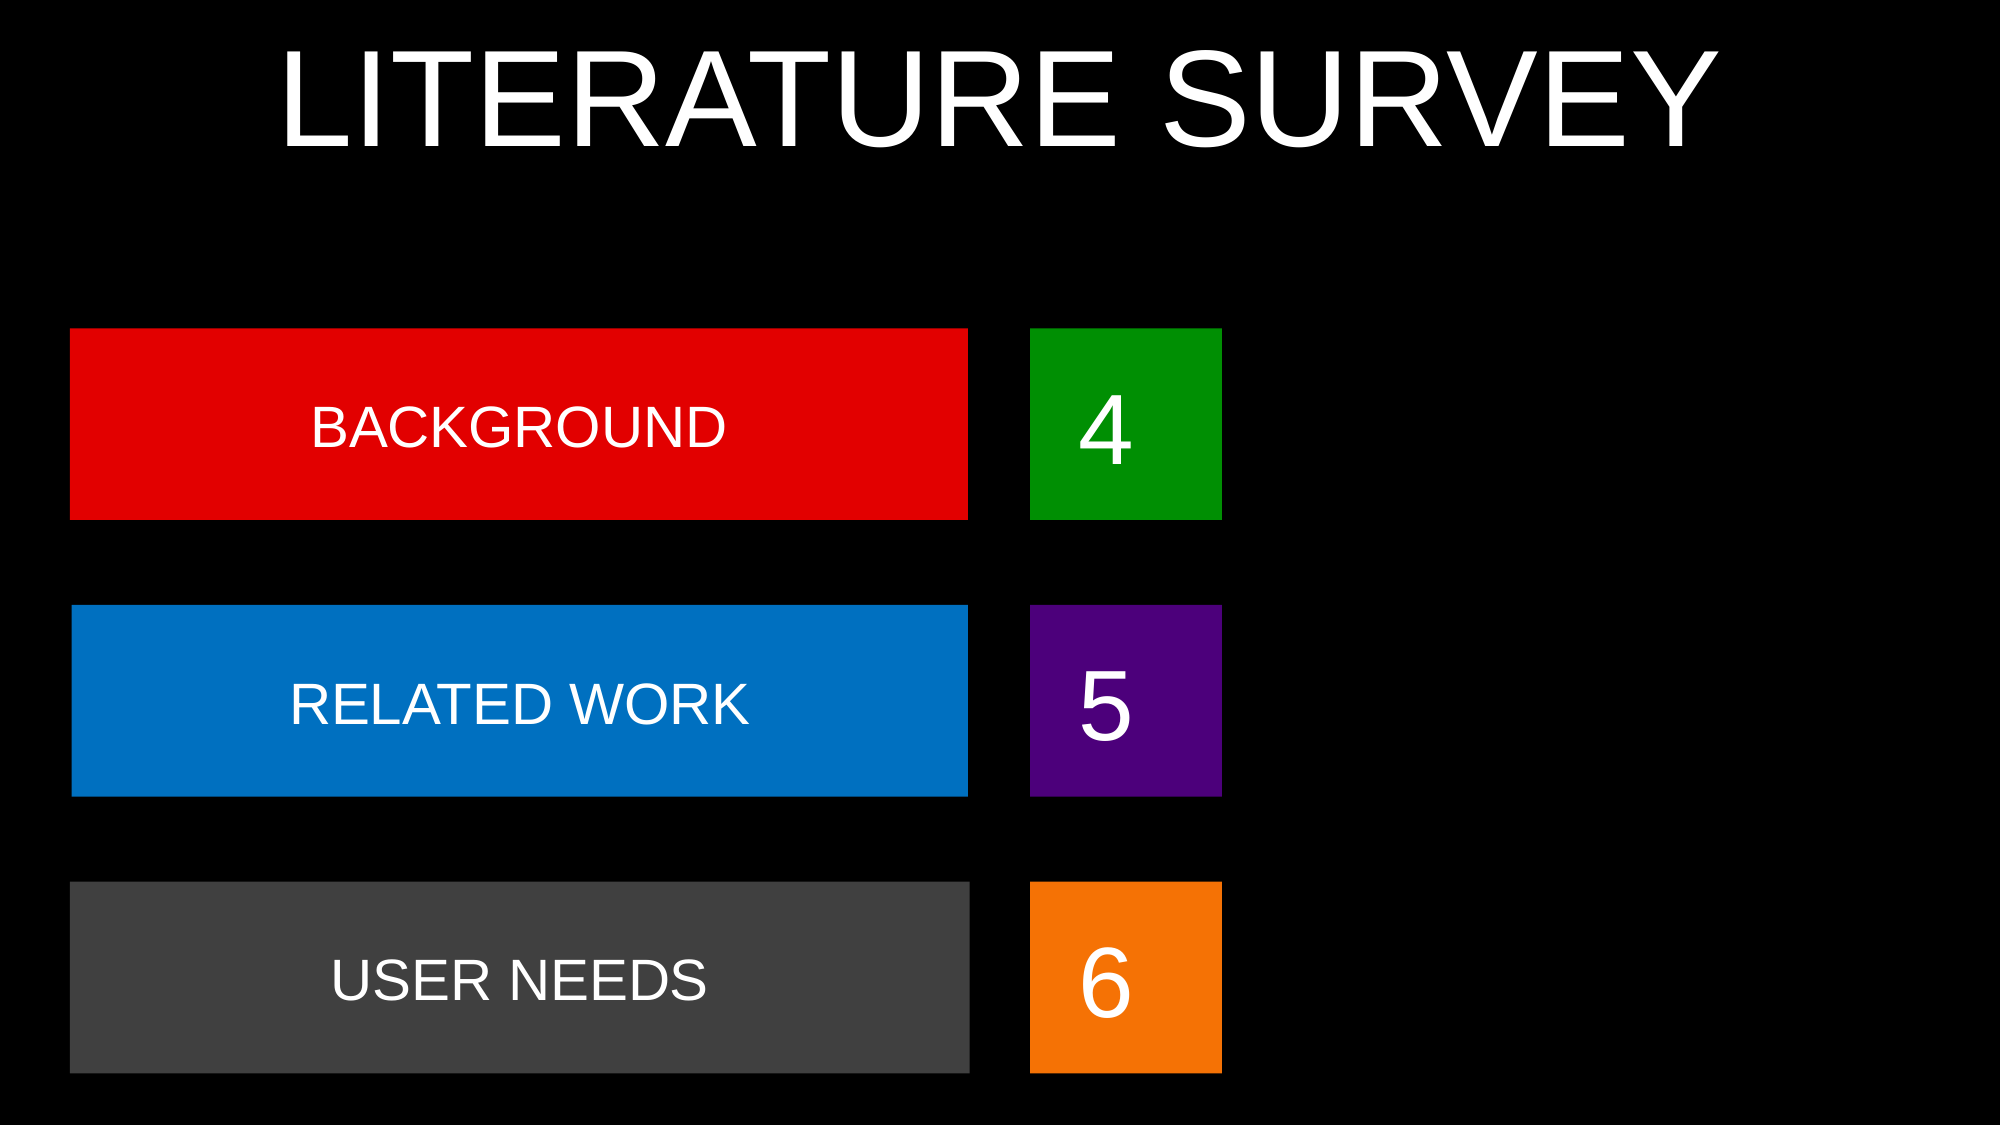

LITERATURE SURVEY

Explored existing health platforms online and identified the need for accessible health information.
BACKGROUND
 4
Reviewed interactive anatomy apps and health websites, examining visualization techniques.
RELATED WORK
 5
Investigated user preferences in online health information and explored the demand for user-friendly platforms.
USER NEEDS
 6